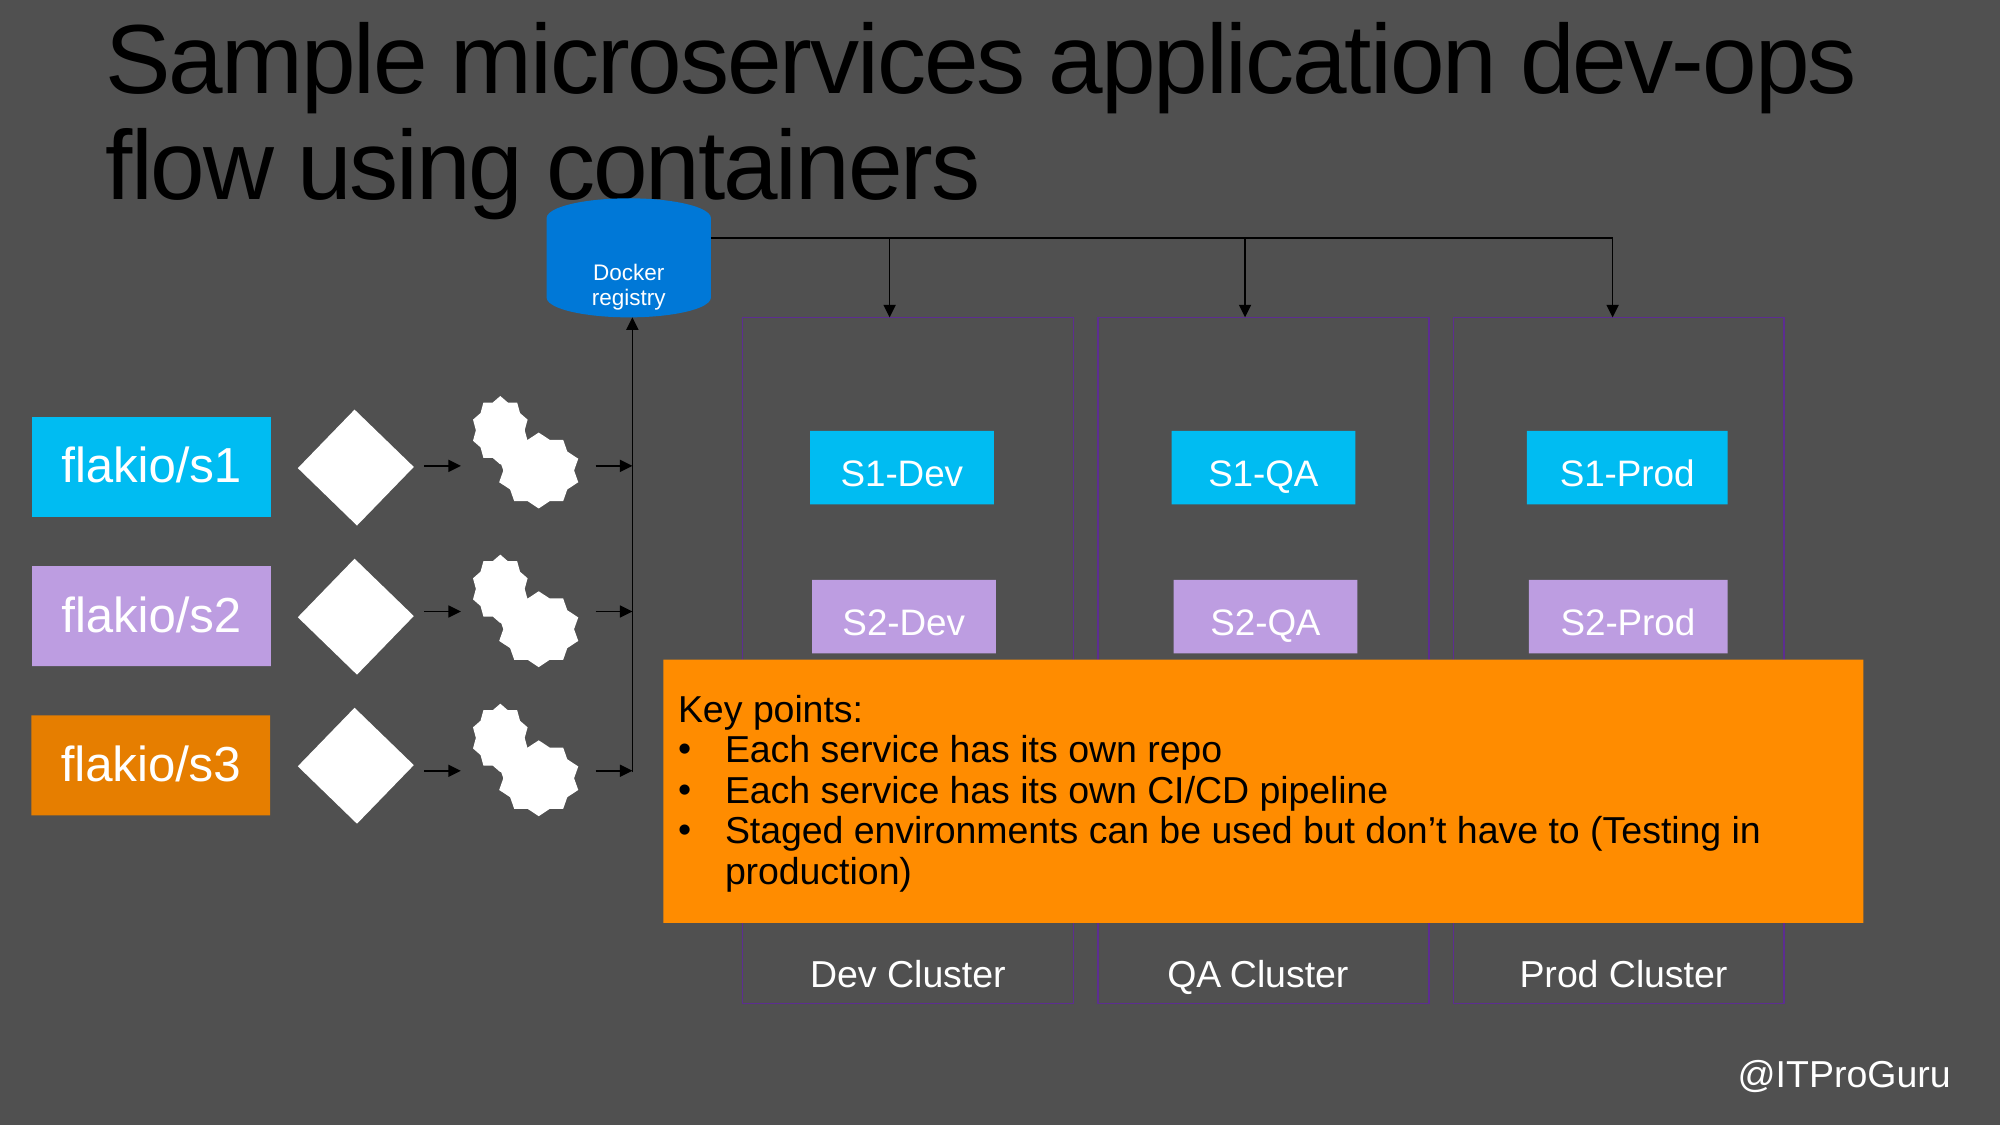

# Sample microservices application dev-ops flow using containers

Docker registry

flakio/s1

S1-Dev
S1-QA
S1-Prod

flakio/s2

S2-Dev
S2-QA
S2-Prod

Key points:
Each service has its own repo
Each service has its own CI/CD pipeline
Staged environments can be used but don’t have to (Testing in production)

flakio/s3

S3-Dev
S3-QA
S3-Prod

Dev Cluster
QA Cluster
Prod Cluster